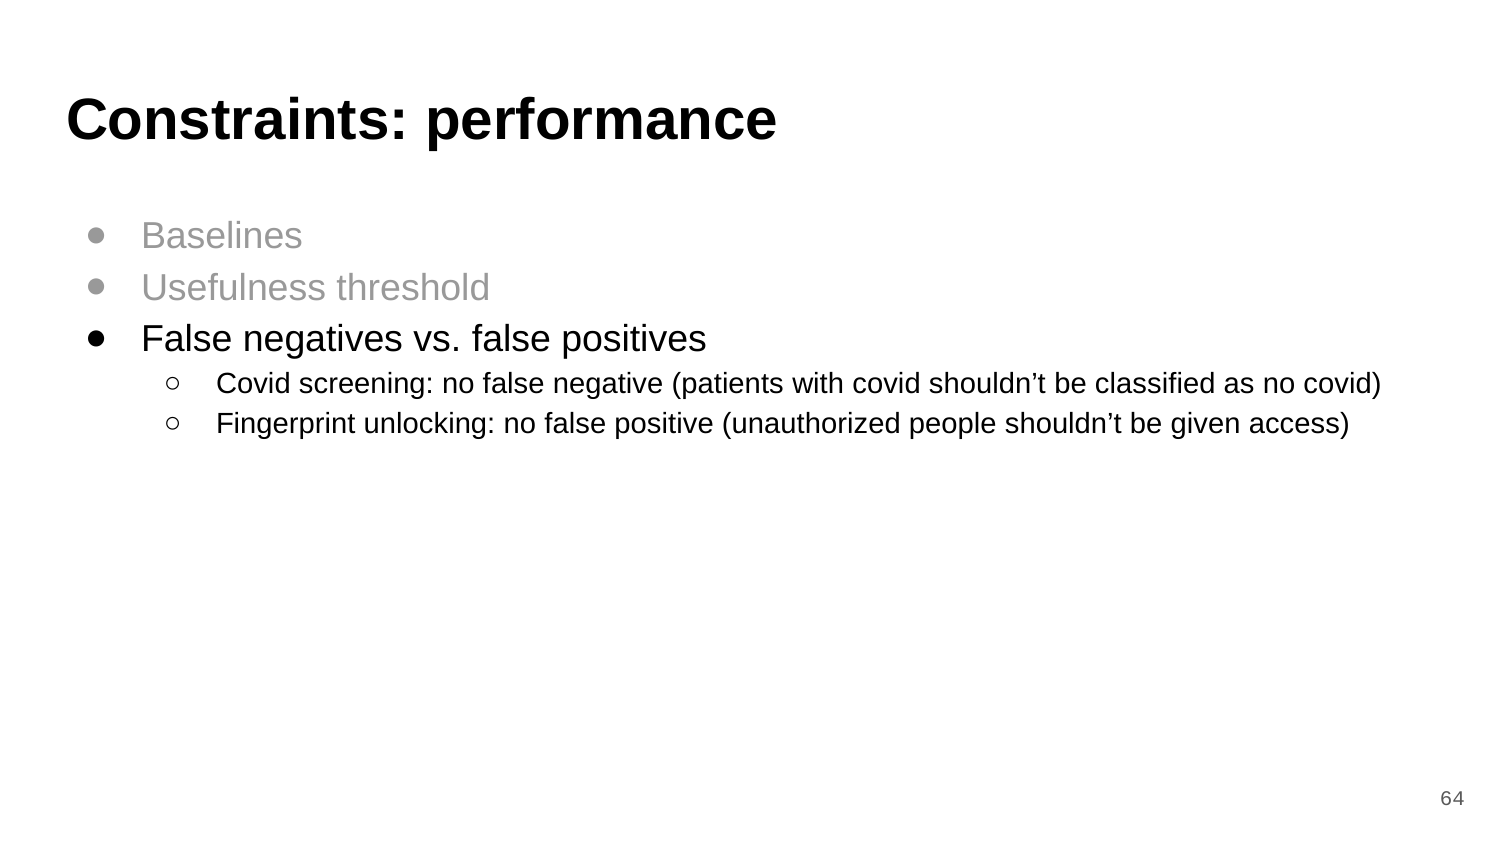

# Constraints: performance
Baselines
Usefulness threshold
False negatives vs. false positives
Covid screening: no false negative (patients with covid shouldn’t be classified as no covid)
Fingerprint unlocking: no false positive (unauthorized people shouldn’t be given access)
64